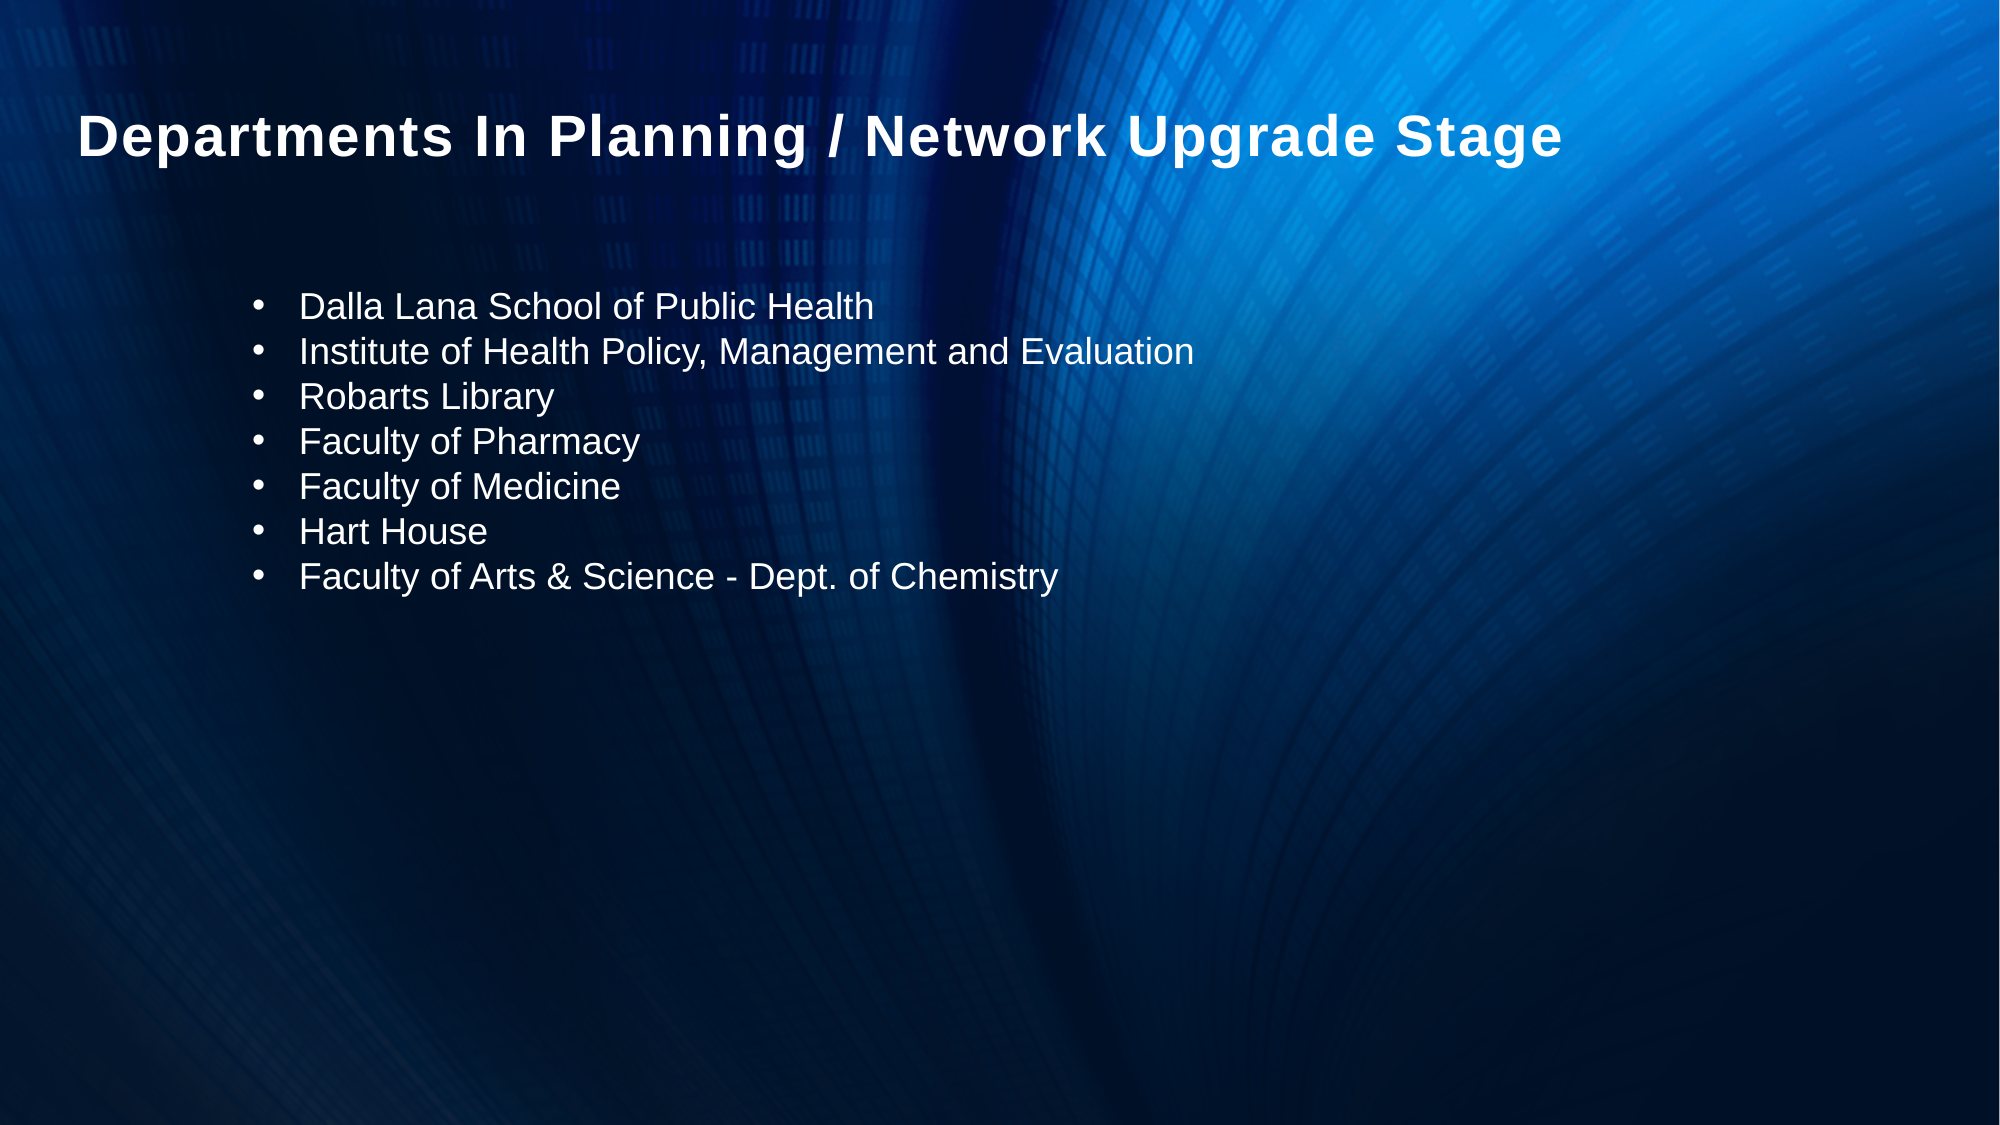

# Departments In Planning / Network Upgrade Stage
Dalla Lana School of Public Health
Institute of Health Policy, Management and Evaluation
Robarts Library
Faculty of Pharmacy
Faculty of Medicine
Hart House
Faculty of Arts & Science - Dept. of Chemistry